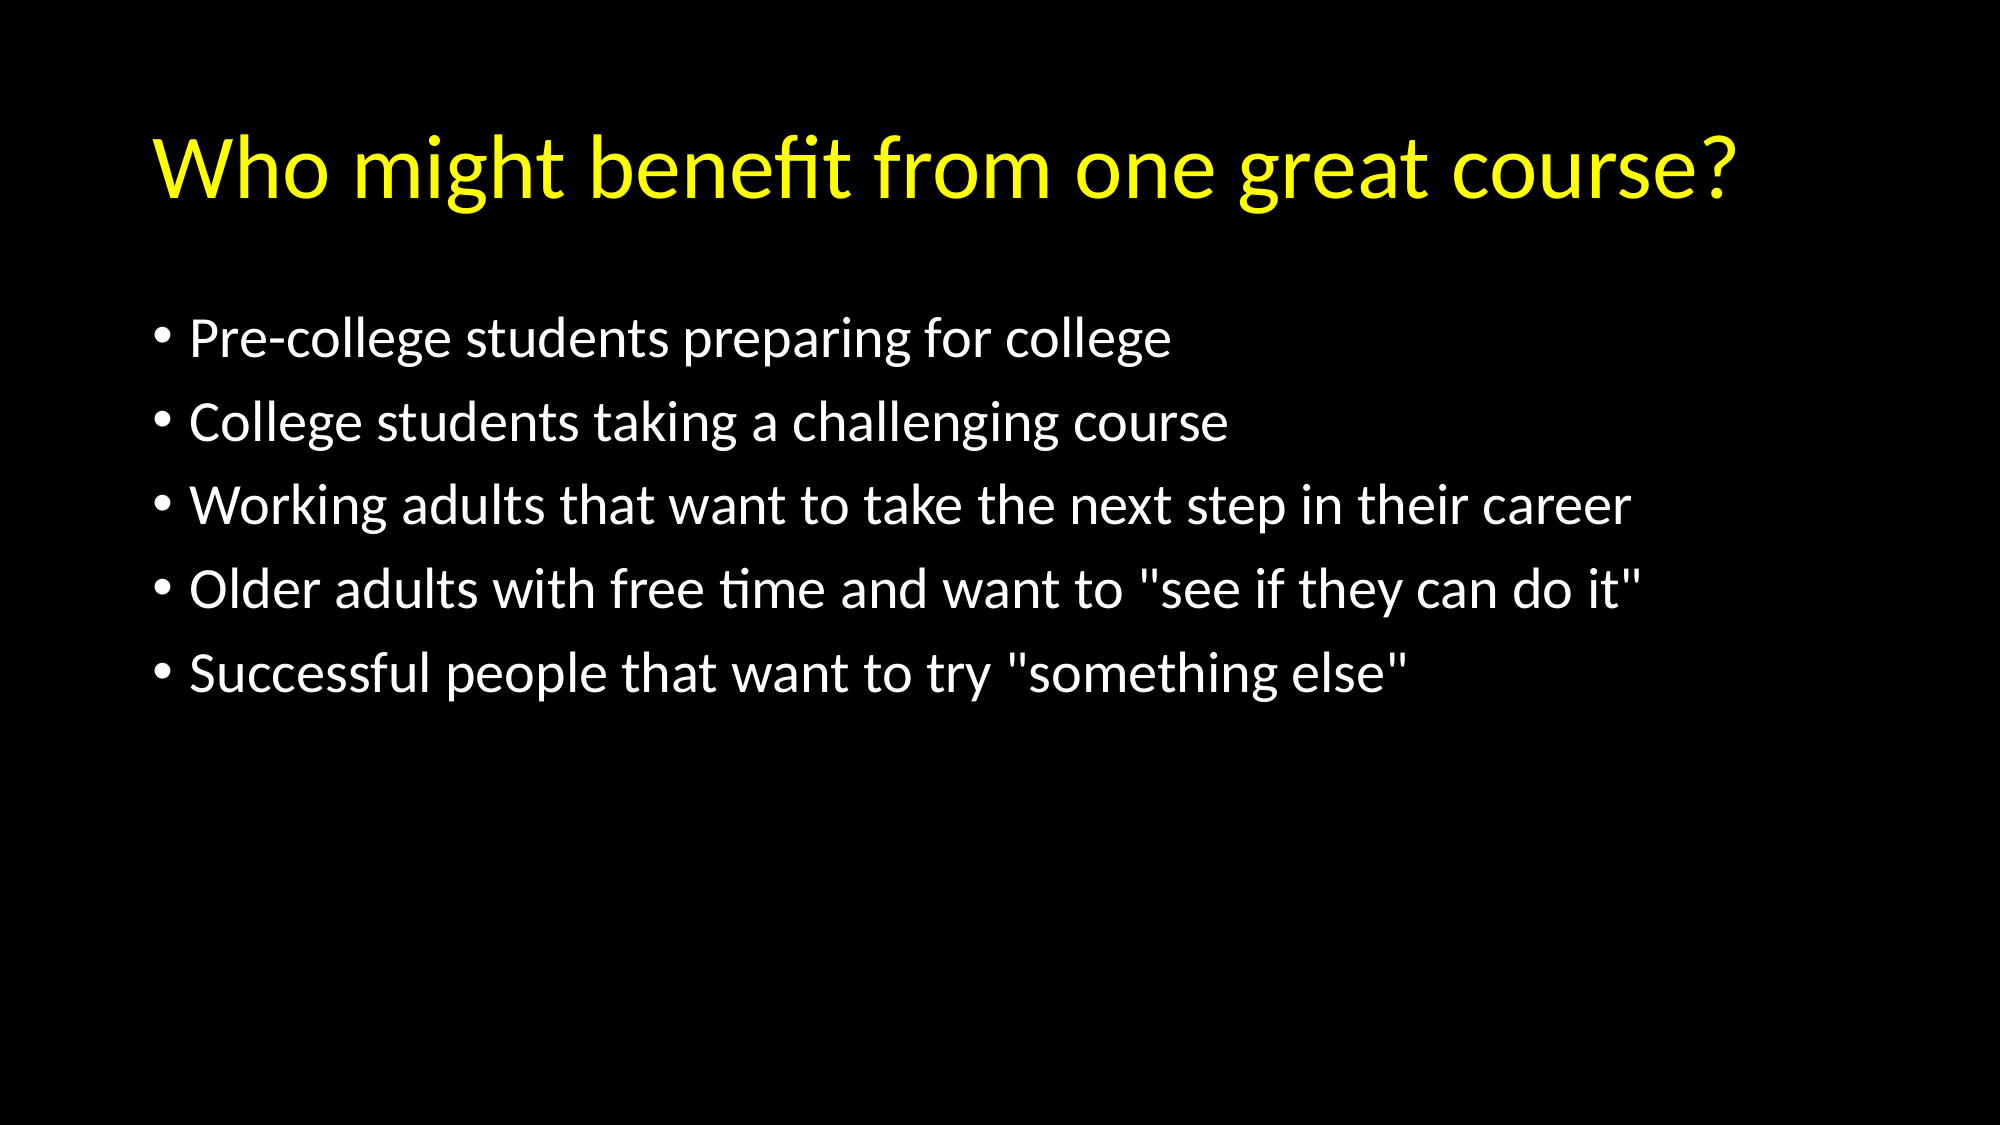

# Who might benefit from one great course?
Pre-college students preparing for college
College students taking a challenging course
Working adults that want to take the next step in their career
Older adults with free time and want to "see if they can do it"
Successful people that want to try "something else"